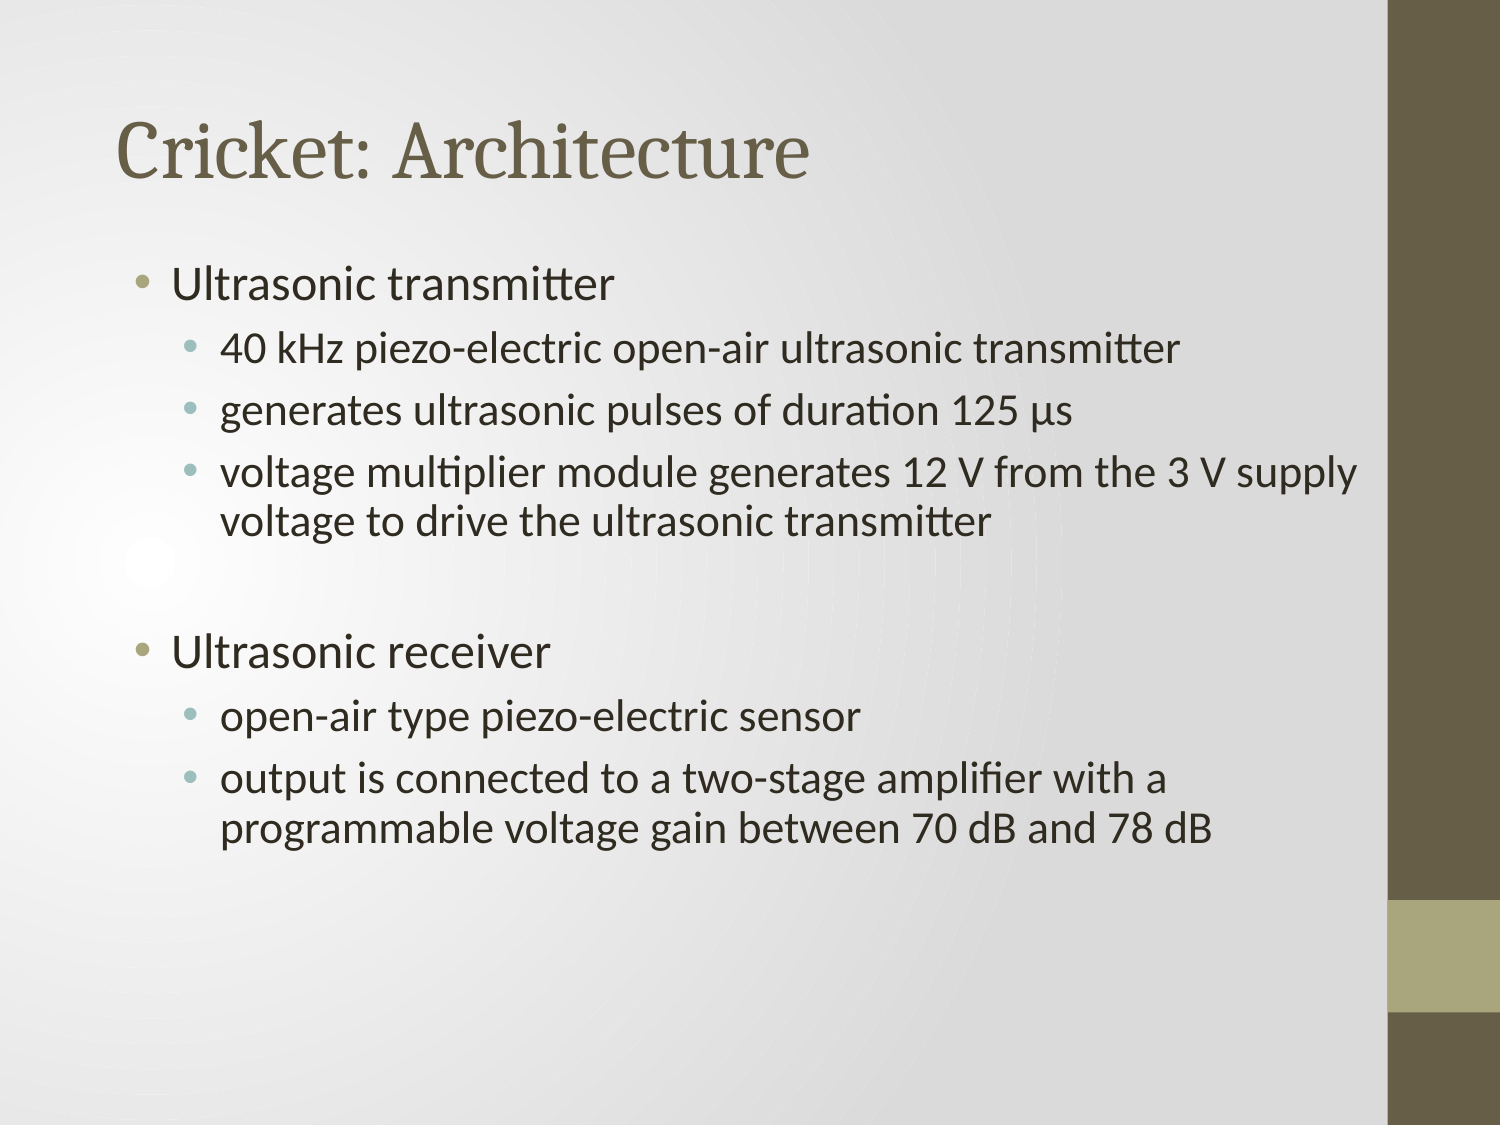

Cricket: Architecture
Ultrasonic transmitter
40 kHz piezo-electric open-air ultrasonic transmitter
generates ultrasonic pulses of duration 125 μs
voltage multiplier module generates 12 V from the 3 V supply voltage to drive the ultrasonic transmitter

Ultrasonic receiver
open-air type piezo-electric sensor
output is connected to a two-stage amplifier with a programmable voltage gain between 70 dB and 78 dB